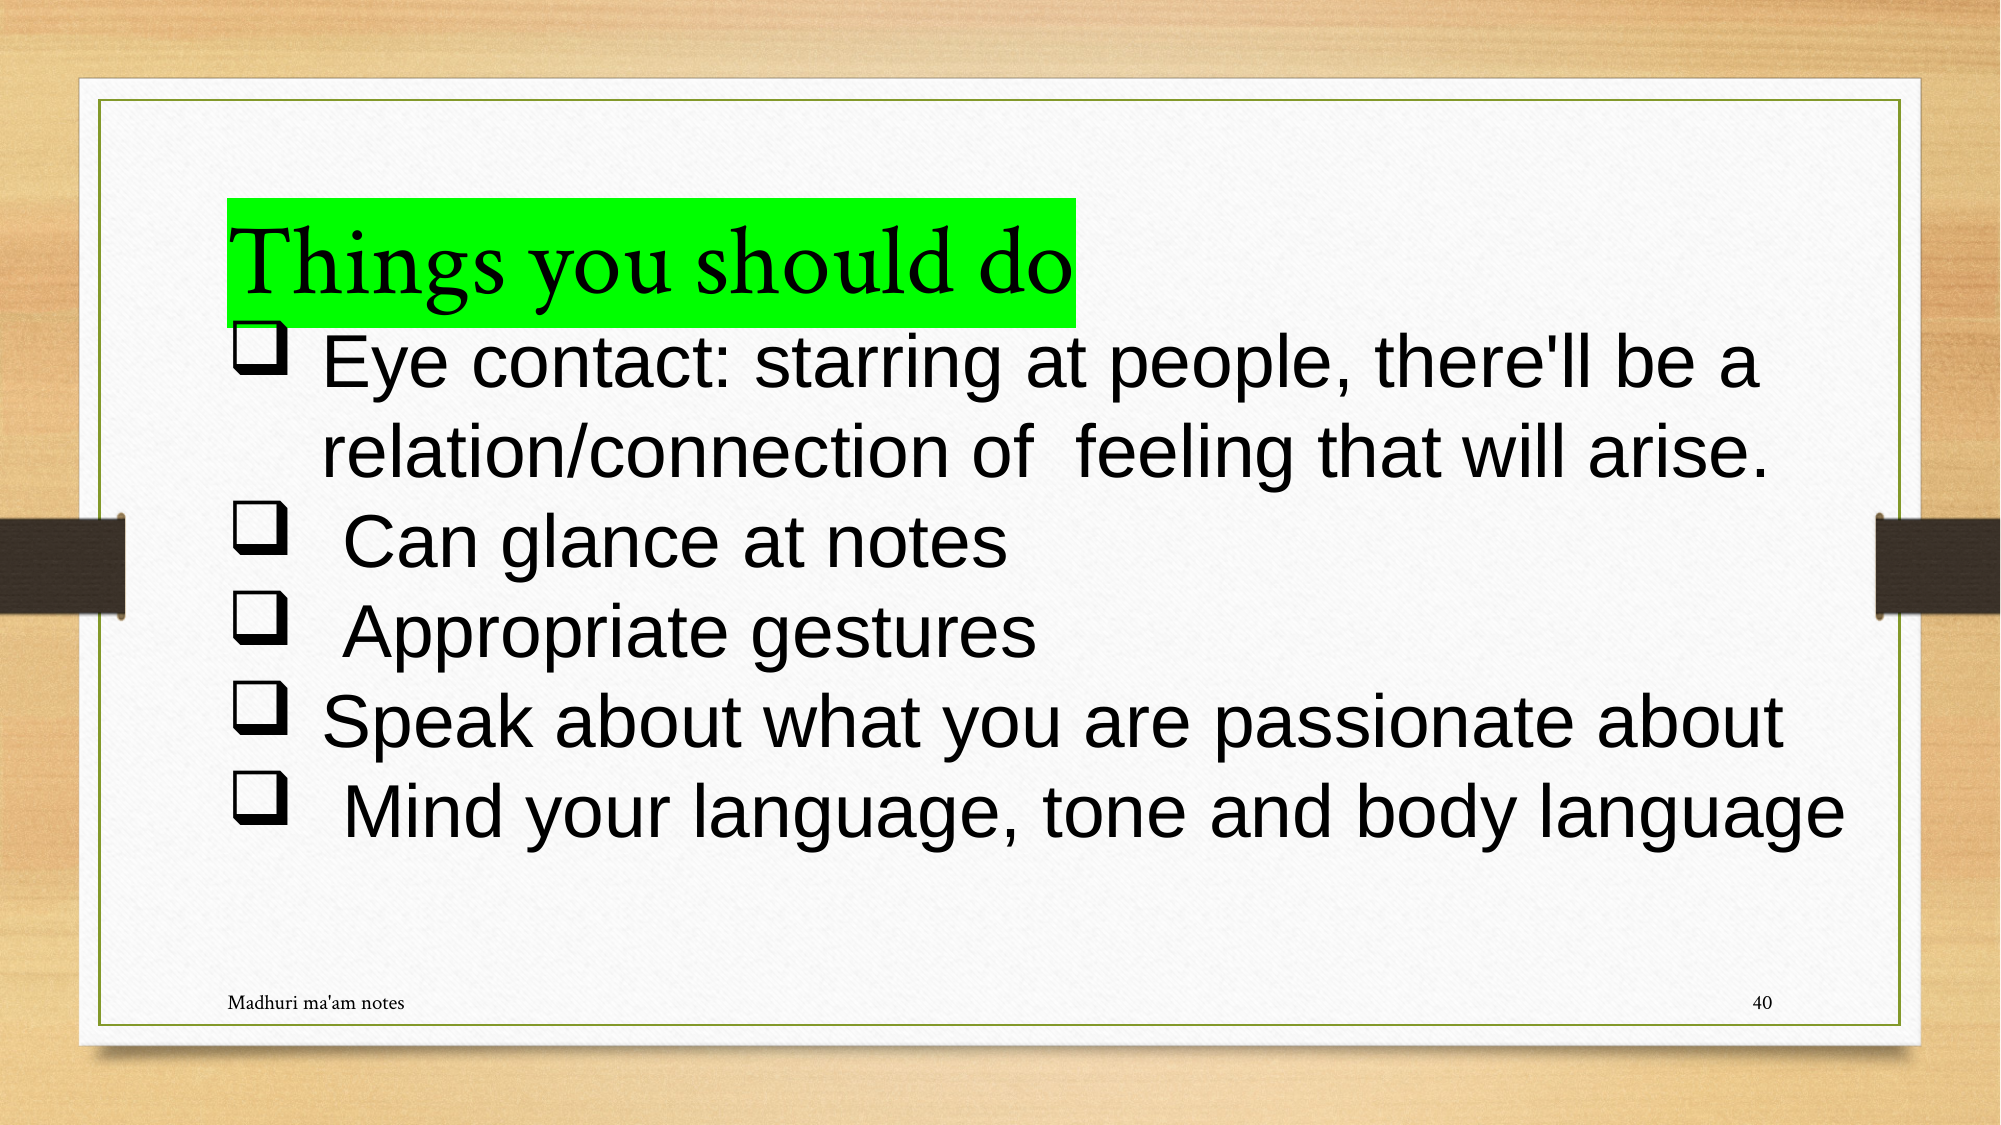

Things you should do
Eye contact: starring at people, there'll be a relation/connection of  feeling that will arise.
 Can glance at notes
 Appropriate gestures
Speak about what you are passionate about
 Mind your language, tone and body language
Madhuri ma'am notes
40